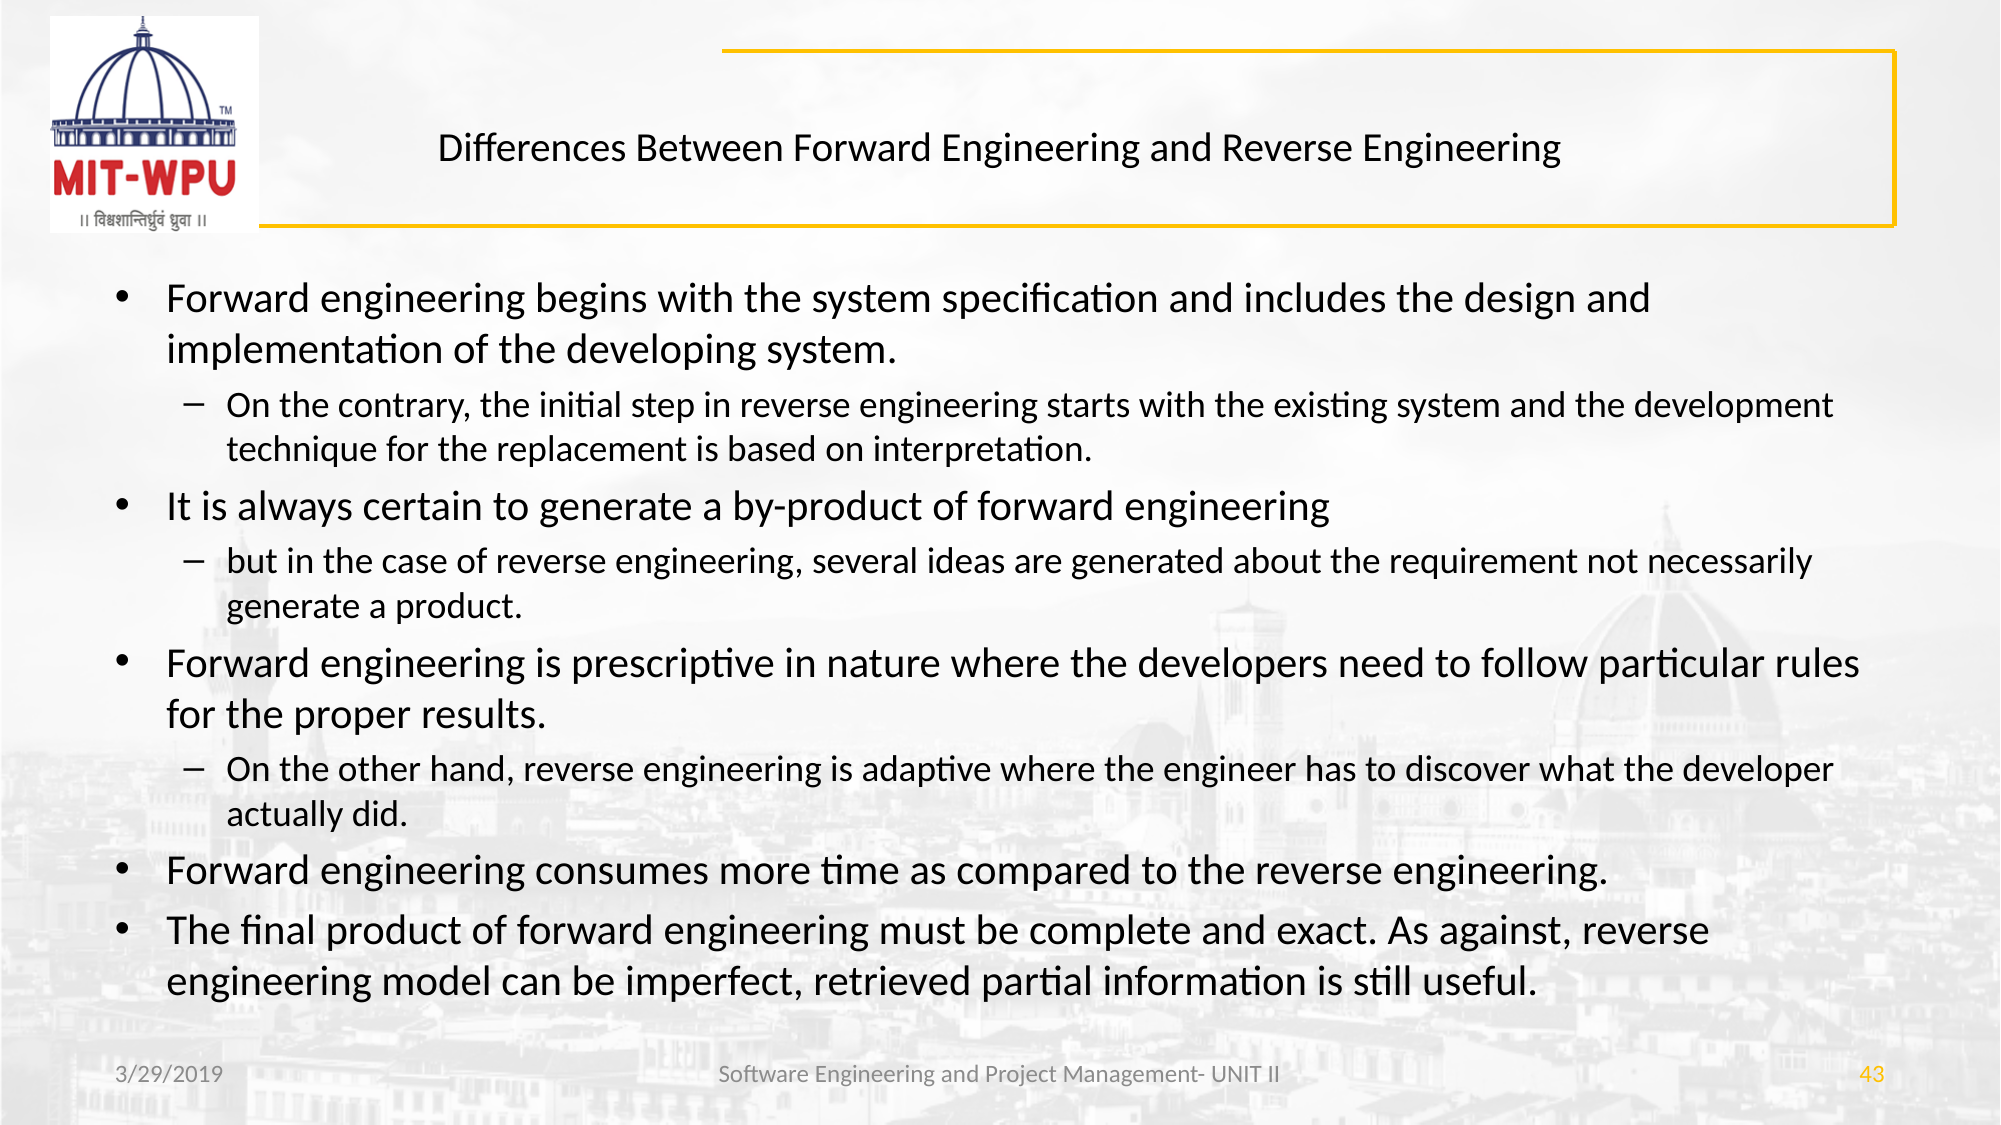

# Differences Between Forward Engineering and Reverse Engineering
Forward engineering begins with the system specification and includes the design and implementation of the developing system.
On the contrary, the initial step in reverse engineering starts with the existing system and the development technique for the replacement is based on interpretation.
It is always certain to generate a by-product of forward engineering
but in the case of reverse engineering, several ideas are generated about the requirement not necessarily generate a product.
Forward engineering is prescriptive in nature where the developers need to follow particular rules for the proper results.
On the other hand, reverse engineering is adaptive where the engineer has to discover what the developer actually did.
Forward engineering consumes more time as compared to the reverse engineering.
The final product of forward engineering must be complete and exact. As against, reverse engineering model can be imperfect, retrieved partial information is still useful.

3/29/2019
Software Engineering and Project Management- UNIT II
43